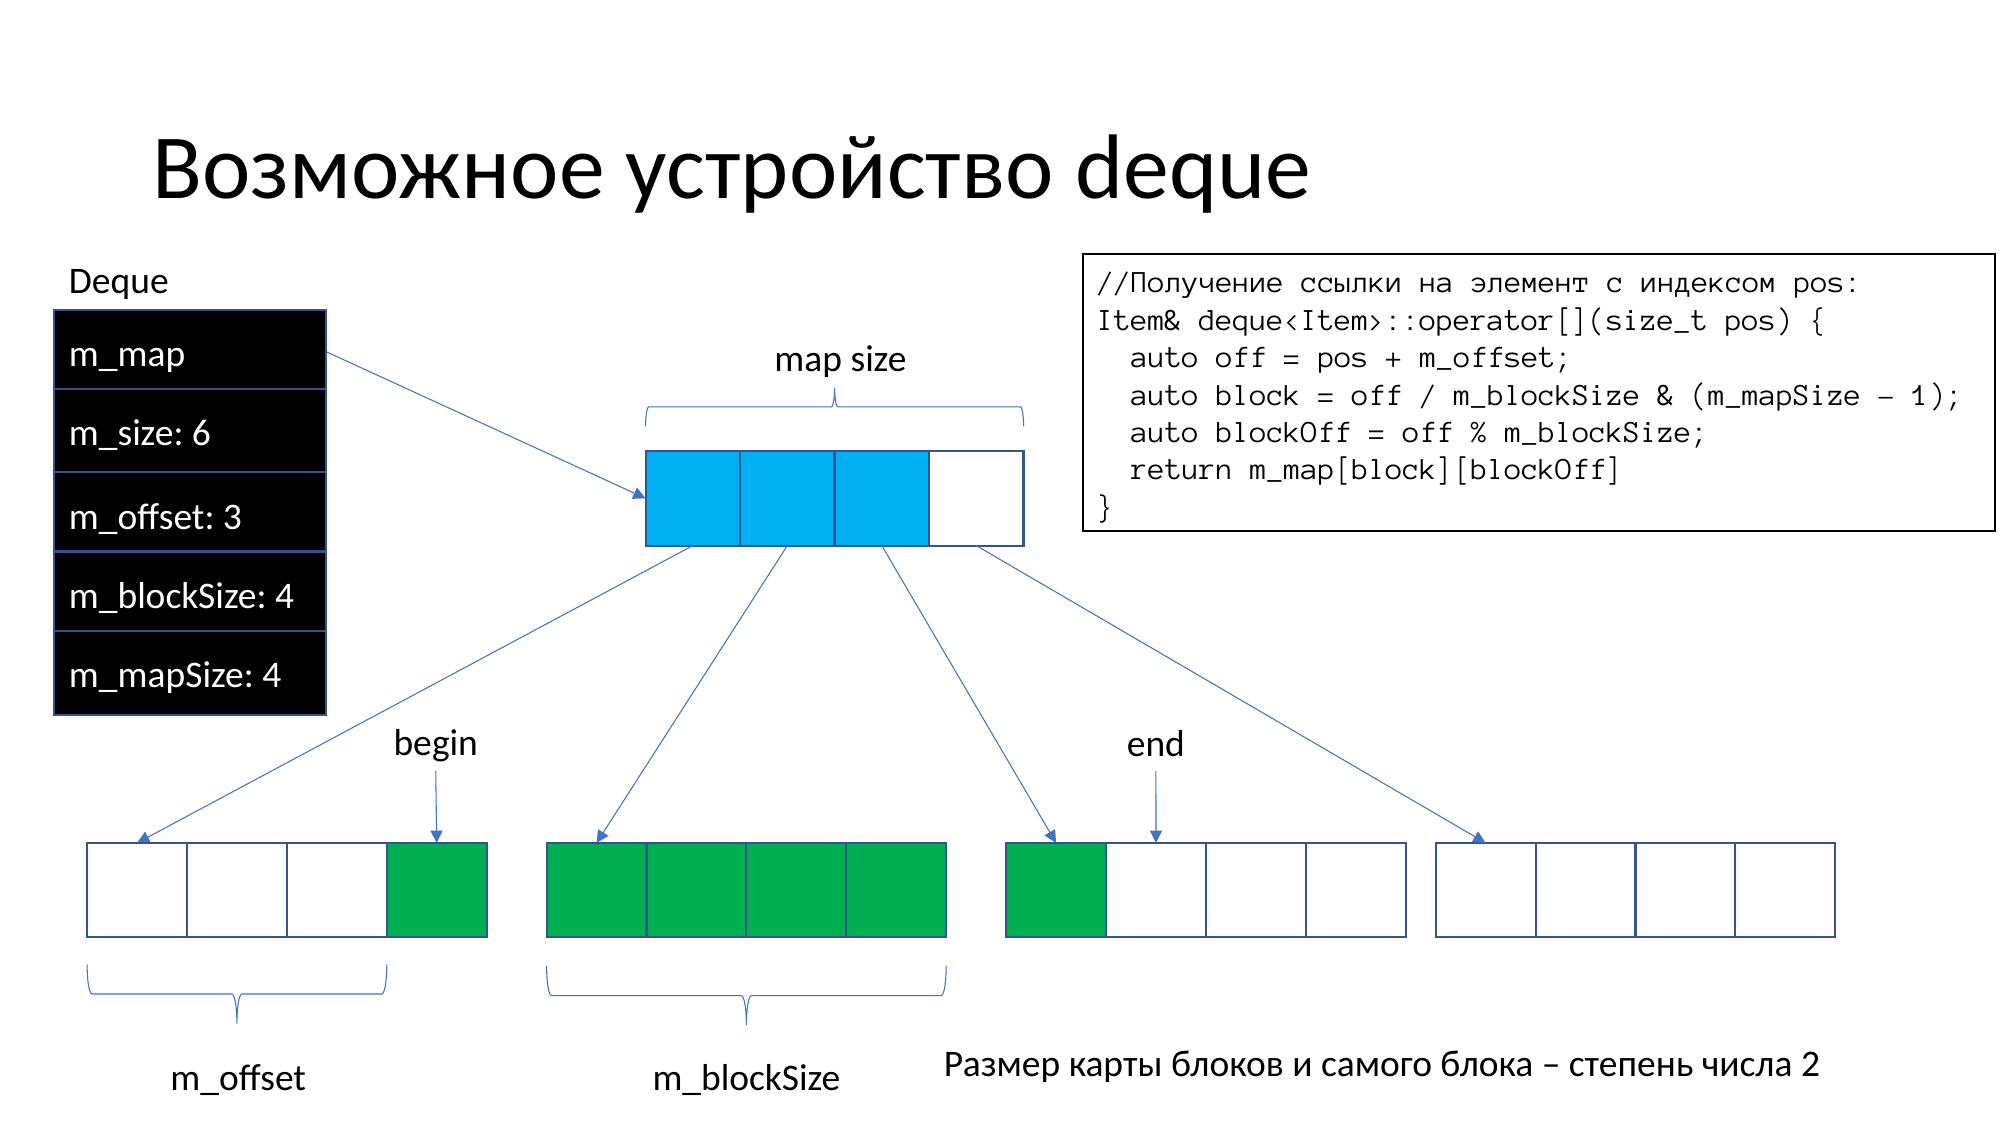

# Возможное устройство deque

Deque
//Получение ссылки на элемент с индексом pos:
Item& deque<Item>::operator[](size_t pos) {
  auto off = pos + m_offset;
  auto block = off / m_blockSize & (m_mapSize – 1);
  auto blockOff = off % m_blockSize;
  return m_map[block][blockOff]
}
m_map
m_size: 6
m_offset: 3
m_blockSize: 4
m_mapSize: 4
map size

begin
end

Размер карты блоков и самого блока – степень числа 2
m_offset
m_blockSize